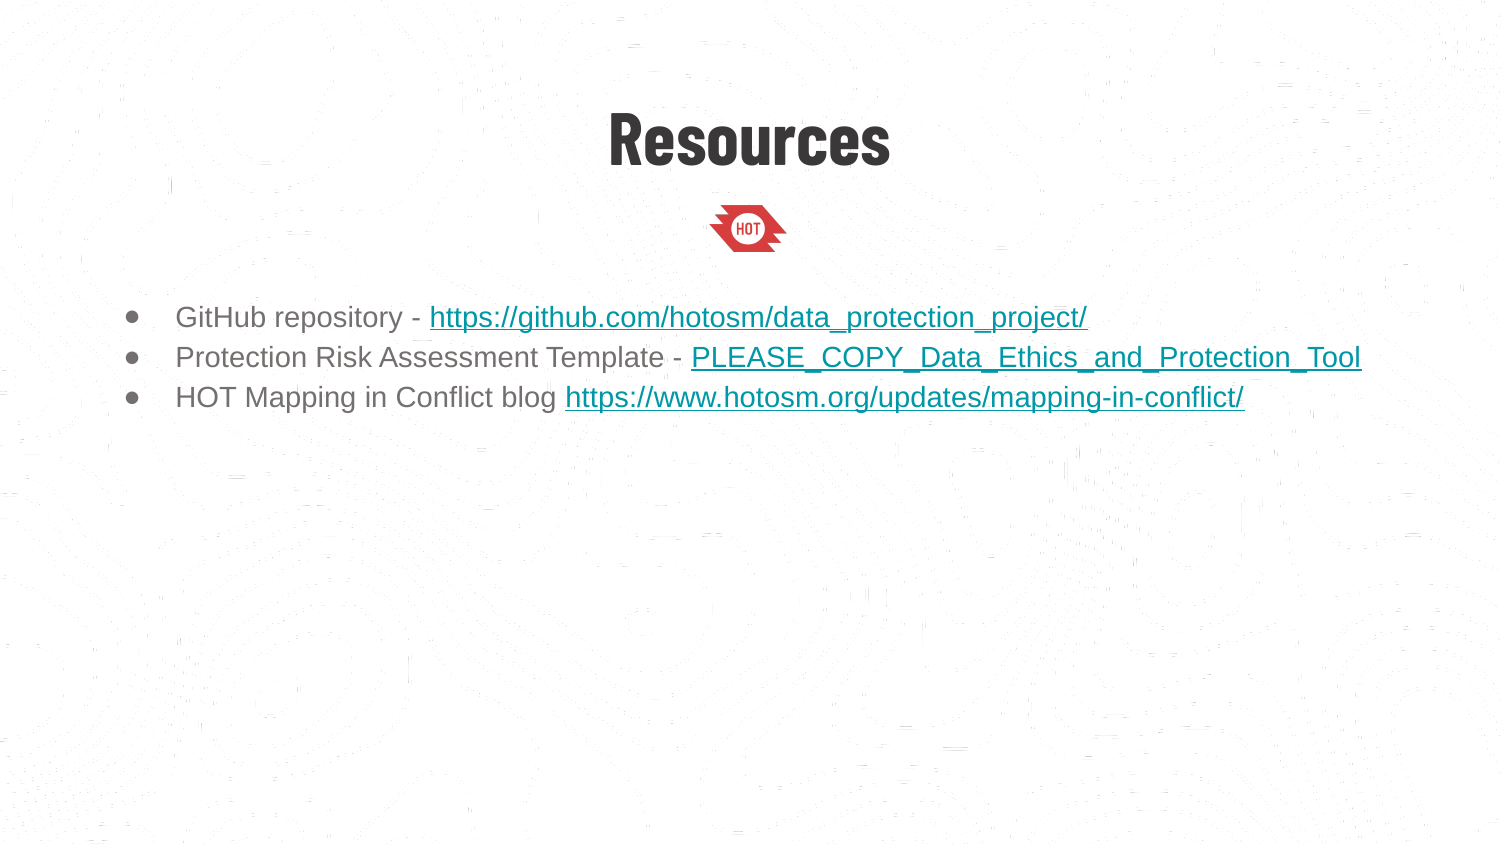

Resources
GitHub repository - https://github.com/hotosm/data_protection_project/
Protection Risk Assessment Template - PLEASE_COPY_Data_Ethics_and_Protection_Tool
HOT Mapping in Conflict blog https://www.hotosm.org/updates/mapping-in-conflict/